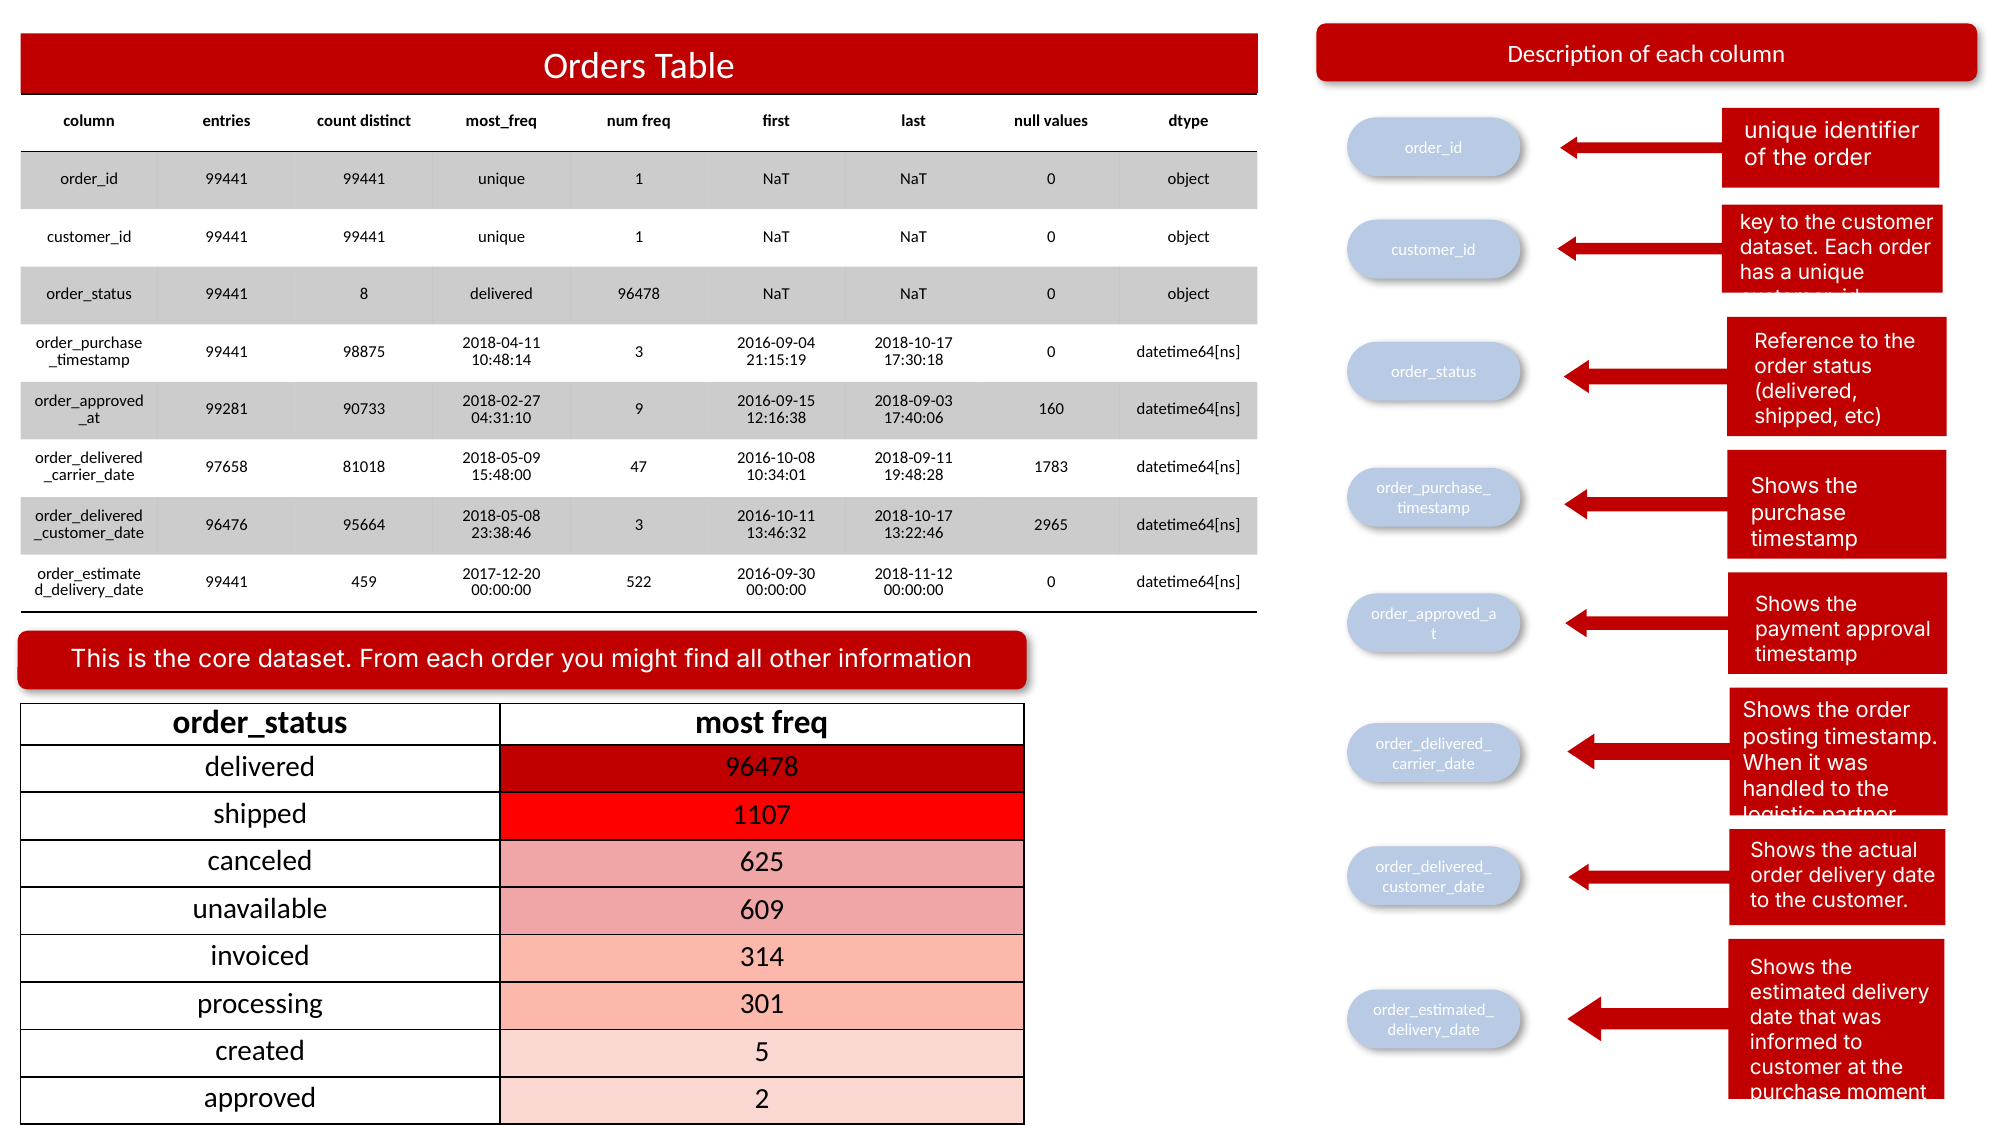

Description of each column
Orders Table
| column | entries | count distinct | most\_freq | num freq | first | last | null values | dtype |
| --- | --- | --- | --- | --- | --- | --- | --- | --- |
| order\_id | 99441 | 99441 | unique | 1 | NaT | NaT | 0 | object |
| customer\_id | 99441 | 99441 | unique | 1 | NaT | NaT | 0 | object |
| order\_status | 99441 | 8 | delivered | 96478 | NaT | NaT | 0 | object |
| order\_purchase\_timestamp | 99441 | 98875 | 2018-04-11 10:48:14 | 3 | 2016-09-04 21:15:19 | 2018-10-17 17:30:18 | 0 | datetime64[ns] |
| order\_approved\_at | 99281 | 90733 | 2018-02-27 04:31:10 | 9 | 2016-09-15 12:16:38 | 2018-09-03 17:40:06 | 160 | datetime64[ns] |
| order\_delivered\_carrier\_date | 97658 | 81018 | 2018-05-09 15:48:00 | 47 | 2016-10-08 10:34:01 | 2018-09-11 19:48:28 | 1783 | datetime64[ns] |
| order\_delivered\_customer\_date | 96476 | 95664 | 2018-05-08 23:38:46 | 3 | 2016-10-11 13:46:32 | 2018-10-17 13:22:46 | 2965 | datetime64[ns] |
| order\_estimated\_delivery\_date | 99441 | 459 | 2017-12-20 00:00:00 | 522 | 2016-09-30 00:00:00 | 2018-11-12 00:00:00 | 0 | datetime64[ns] |

unique identifier of the order
order_id
key to the customer dataset. Each order has a unique customer_id

customer_id

Reference to the order status (delivered, shipped, etc)
order_status

Shows the purchase timestamp
order_purchase_
timestamp

Shows the payment approval timestamp
order_approved_at

This is the core dataset. From each order you might find all other information

Shows the order posting timestamp. When it was handled to the logistic partner
| order\_status | most freq |
| --- | --- |
| delivered | 96478 |
| shipped | 1107 |
| canceled | 625 |
| unavailable | 609 |
| invoiced | 314 |
| processing | 301 |
| created | 5 |
| approved | 2 |
order_delivered_
carrier_date

Shows the actual order delivery date to the customer.
order_delivered_
customer_date

Shows the estimated delivery date that was informed to customer at the purchase moment
order_estimated_delivery_date